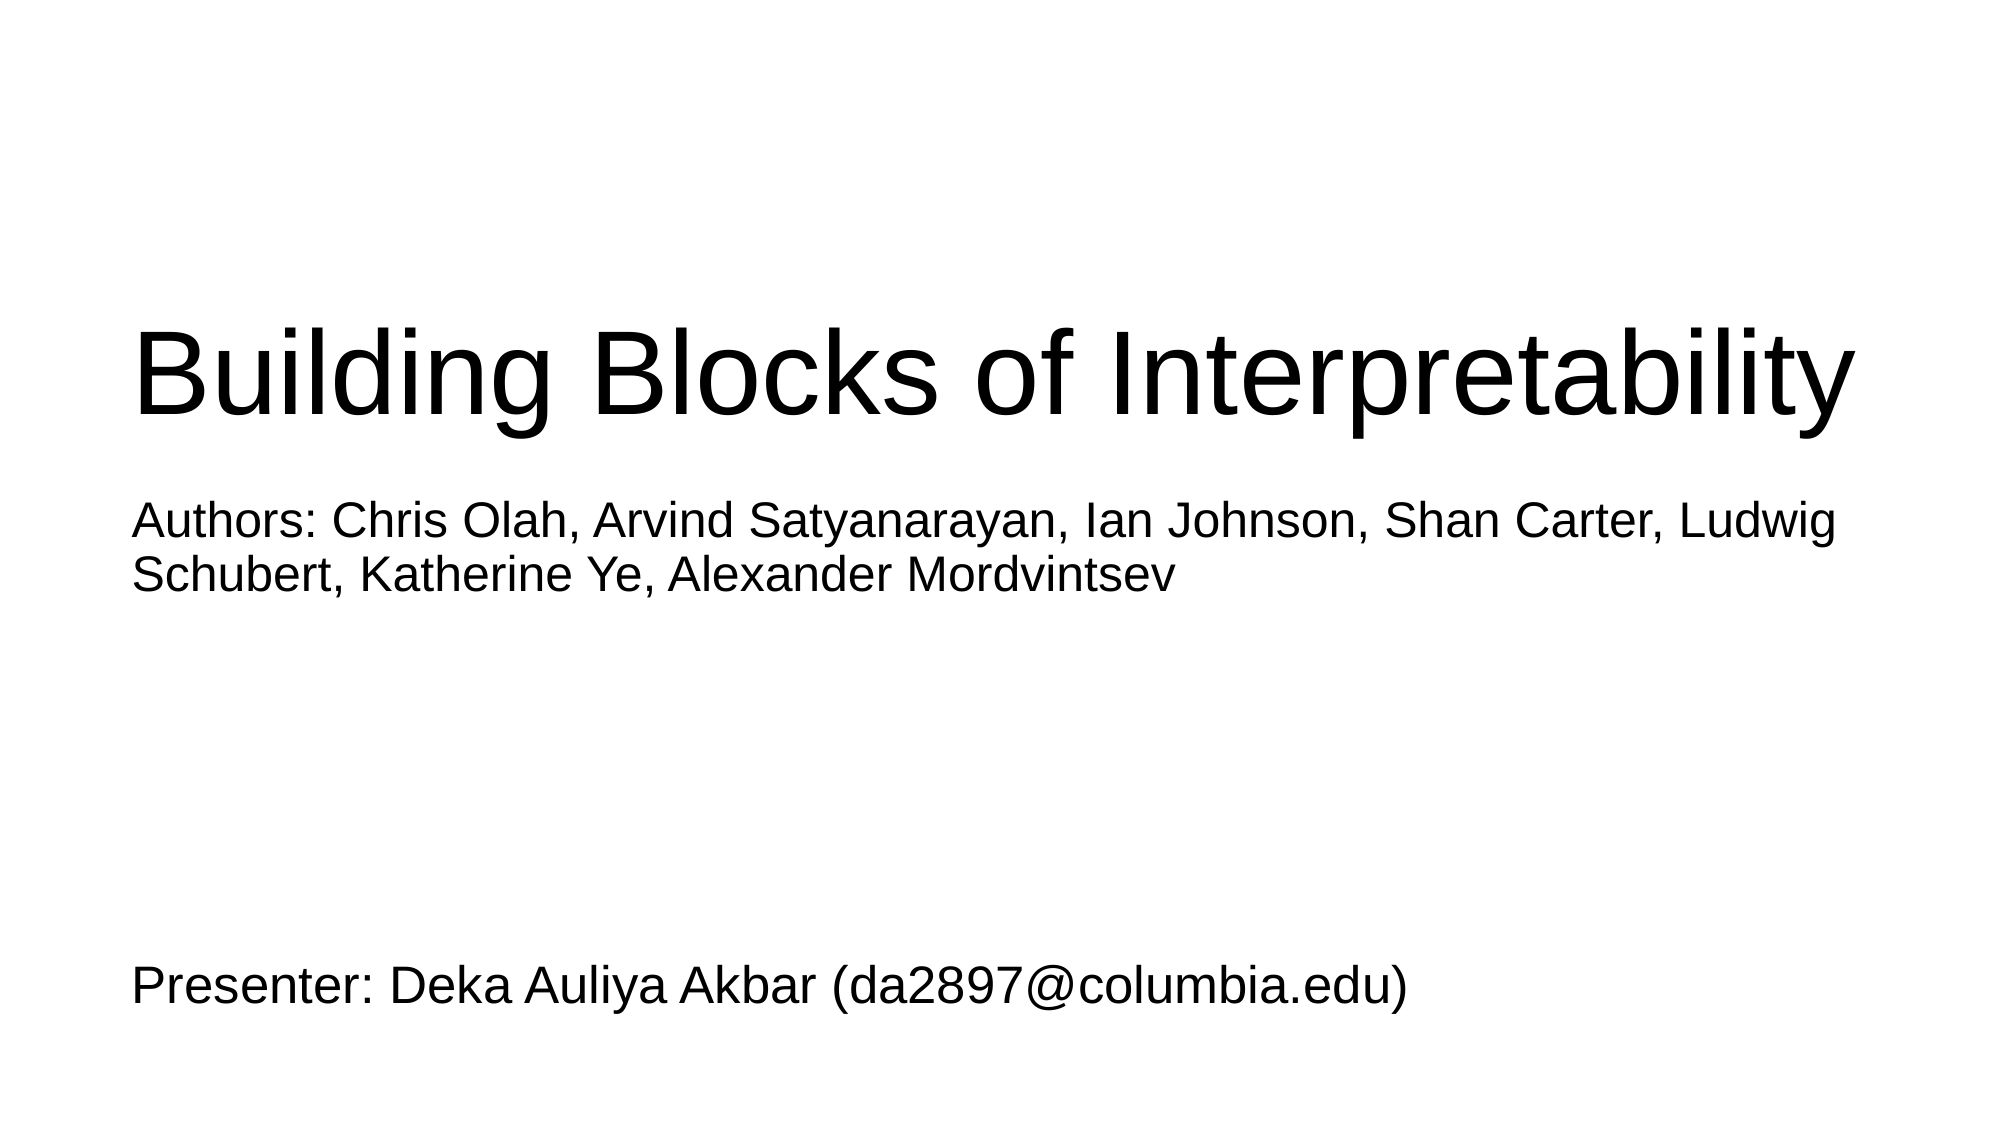

# Building Blocks of Interpretability

Authors: Chris Olah, Arvind Satyanarayan, Ian Johnson, Shan Carter, Ludwig Schubert, Katherine Ye, Alexander Mordvintsev
Presenter: Deka Auliya Akbar (da2897@columbia.edu)